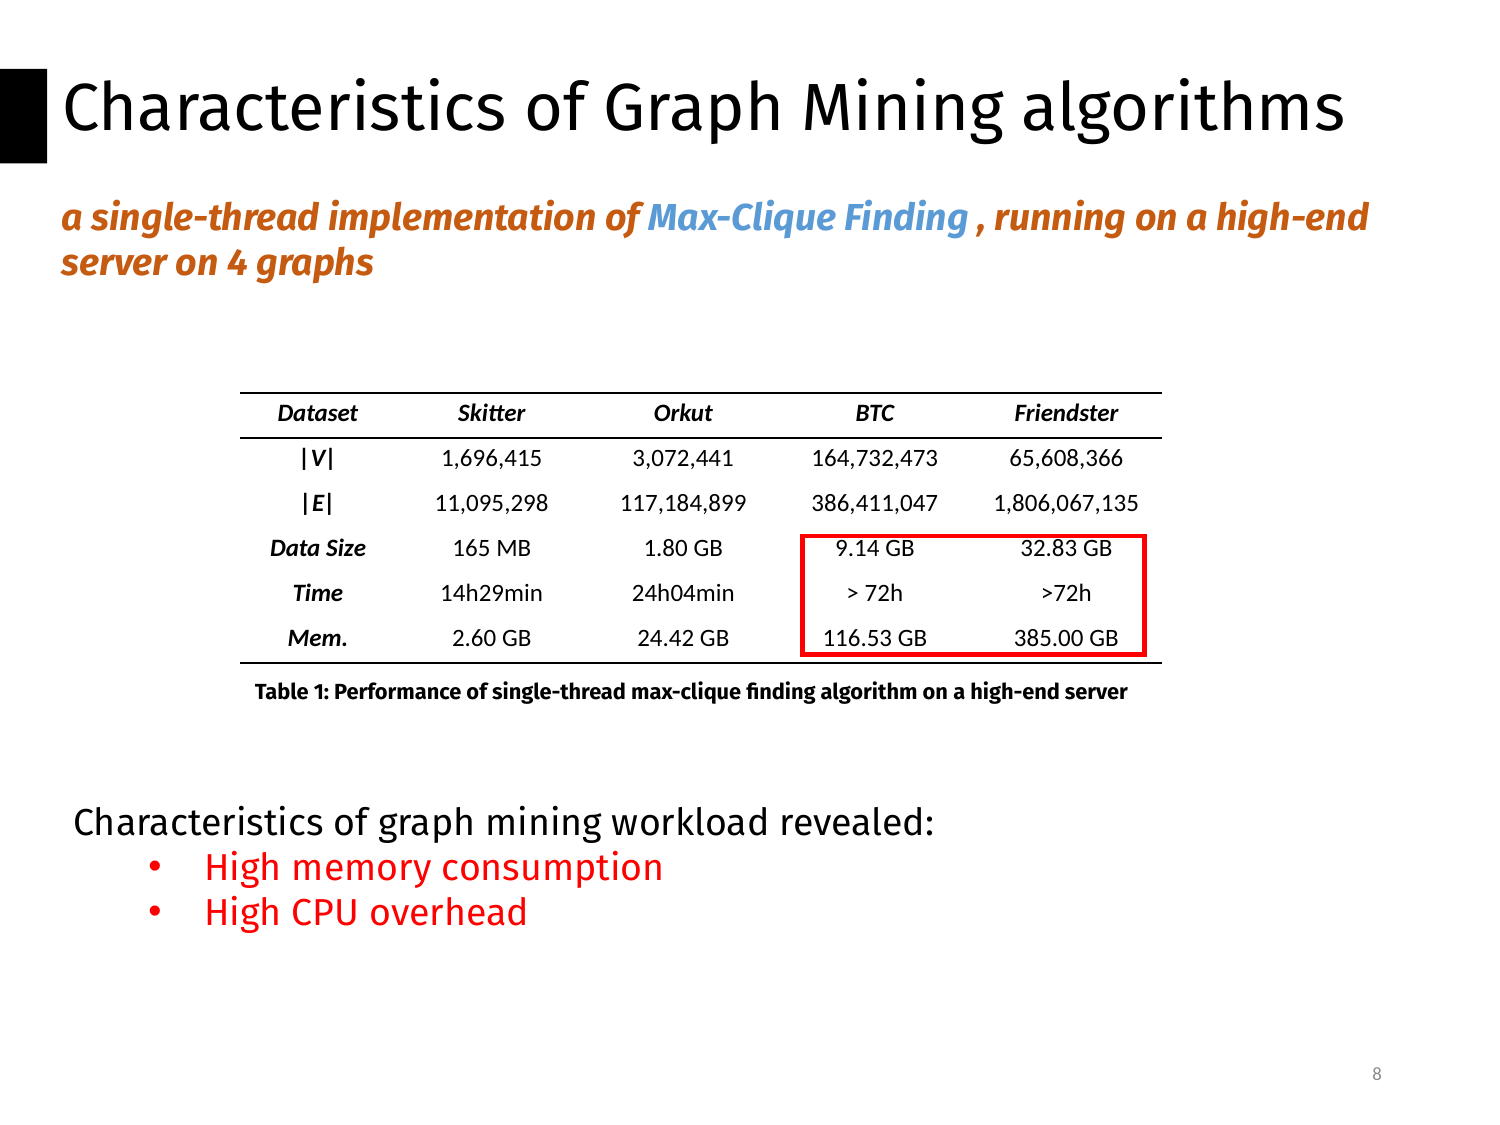

# Characteristics of Graph Mining algorithms

a single-thread implementation of Max-Clique Finding , running on a high-end server on 4 graphs
| Dataset | Skitter | Orkut | BTC | Friendster |
| --- | --- | --- | --- | --- |
| |V| | 1,696,415 | 3,072,441 | 164,732,473 | 65,608,366 |
| |E| | 11,095,298 | 117,184,899 | 386,411,047 | 1,806,067,135 |
| Data Size | 165 MB | 1.80 GB | 9.14 GB | 32.83 GB |
| Time | 14h29min | 24h04min | > 72h | >72h |
| Mem. | 2.60 GB | 24.42 GB | 116.53 GB | 385.00 GB |

Table 1: Performance of single-thread max-clique finding algorithm on a high-end server
Characteristics of graph mining workload revealed:
High memory consumption
High CPU overhead
8